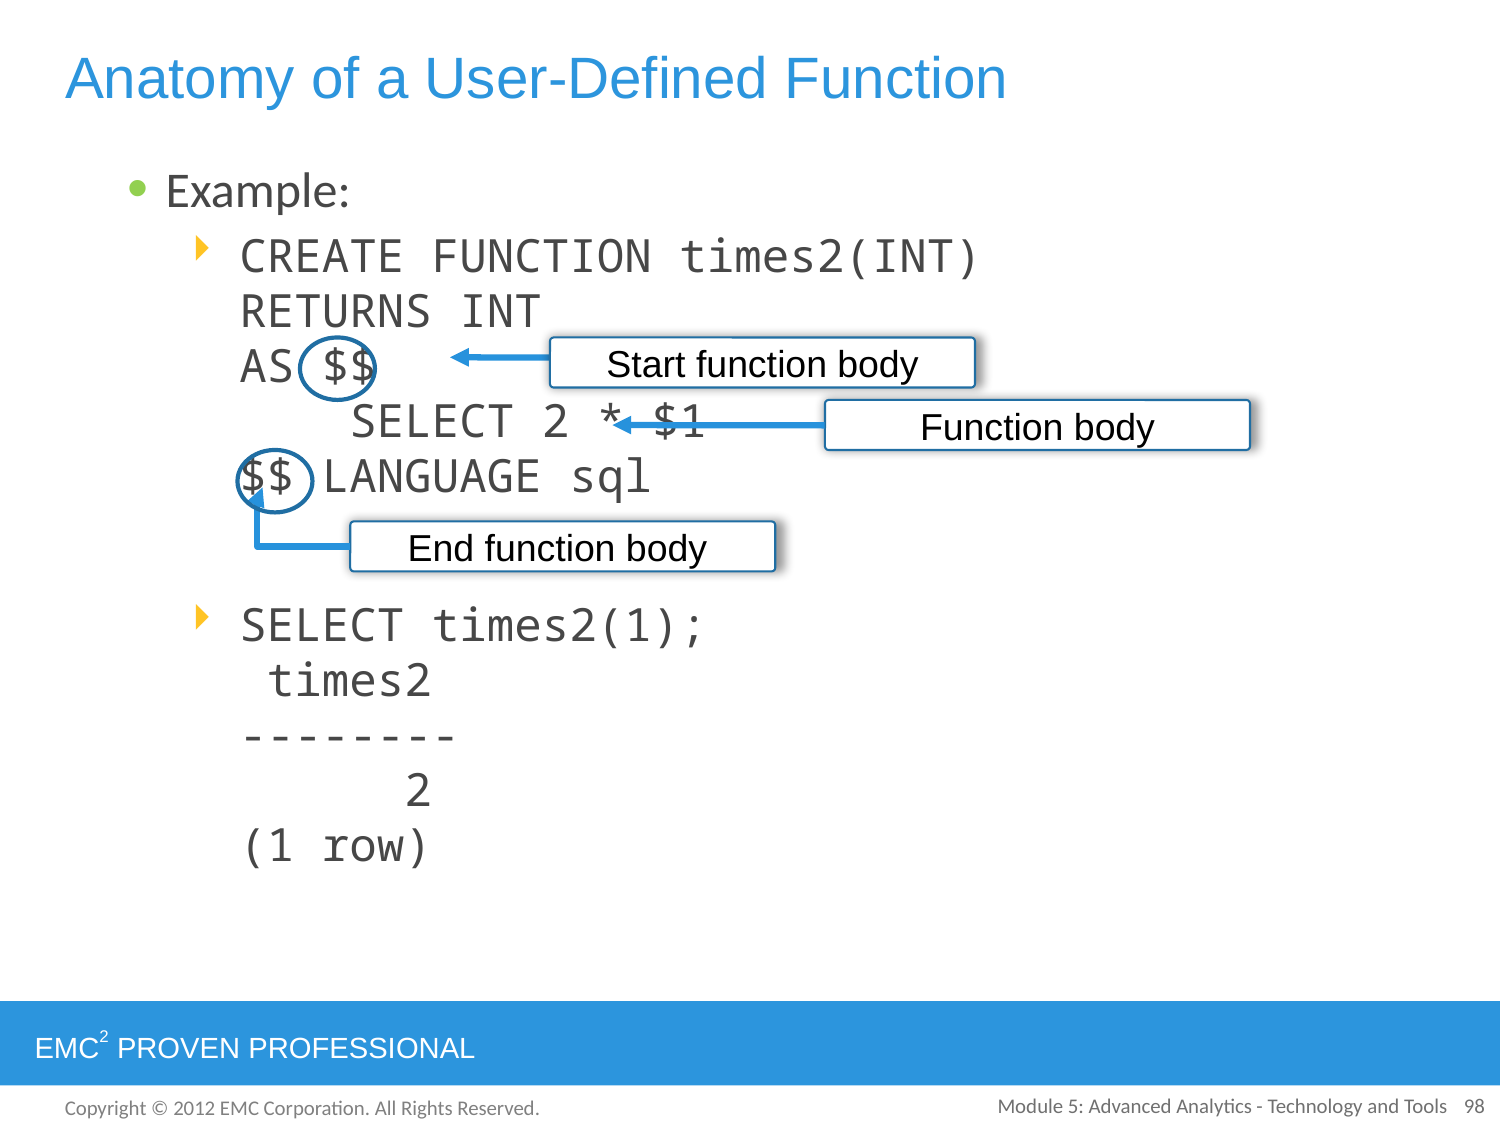

# Anatomy of a User-Defined Function
Example:
CREATE FUNCTION times2(INT)
RETURNS INT
AS $$
    SELECT 2 * $1
$$ LANGUAGE sql

SELECT times2(1);
 times2
--------
      2
(1 row)

Start function body
Function body

End function body
Module 5: Advanced Analytics - Technology and Tools
98